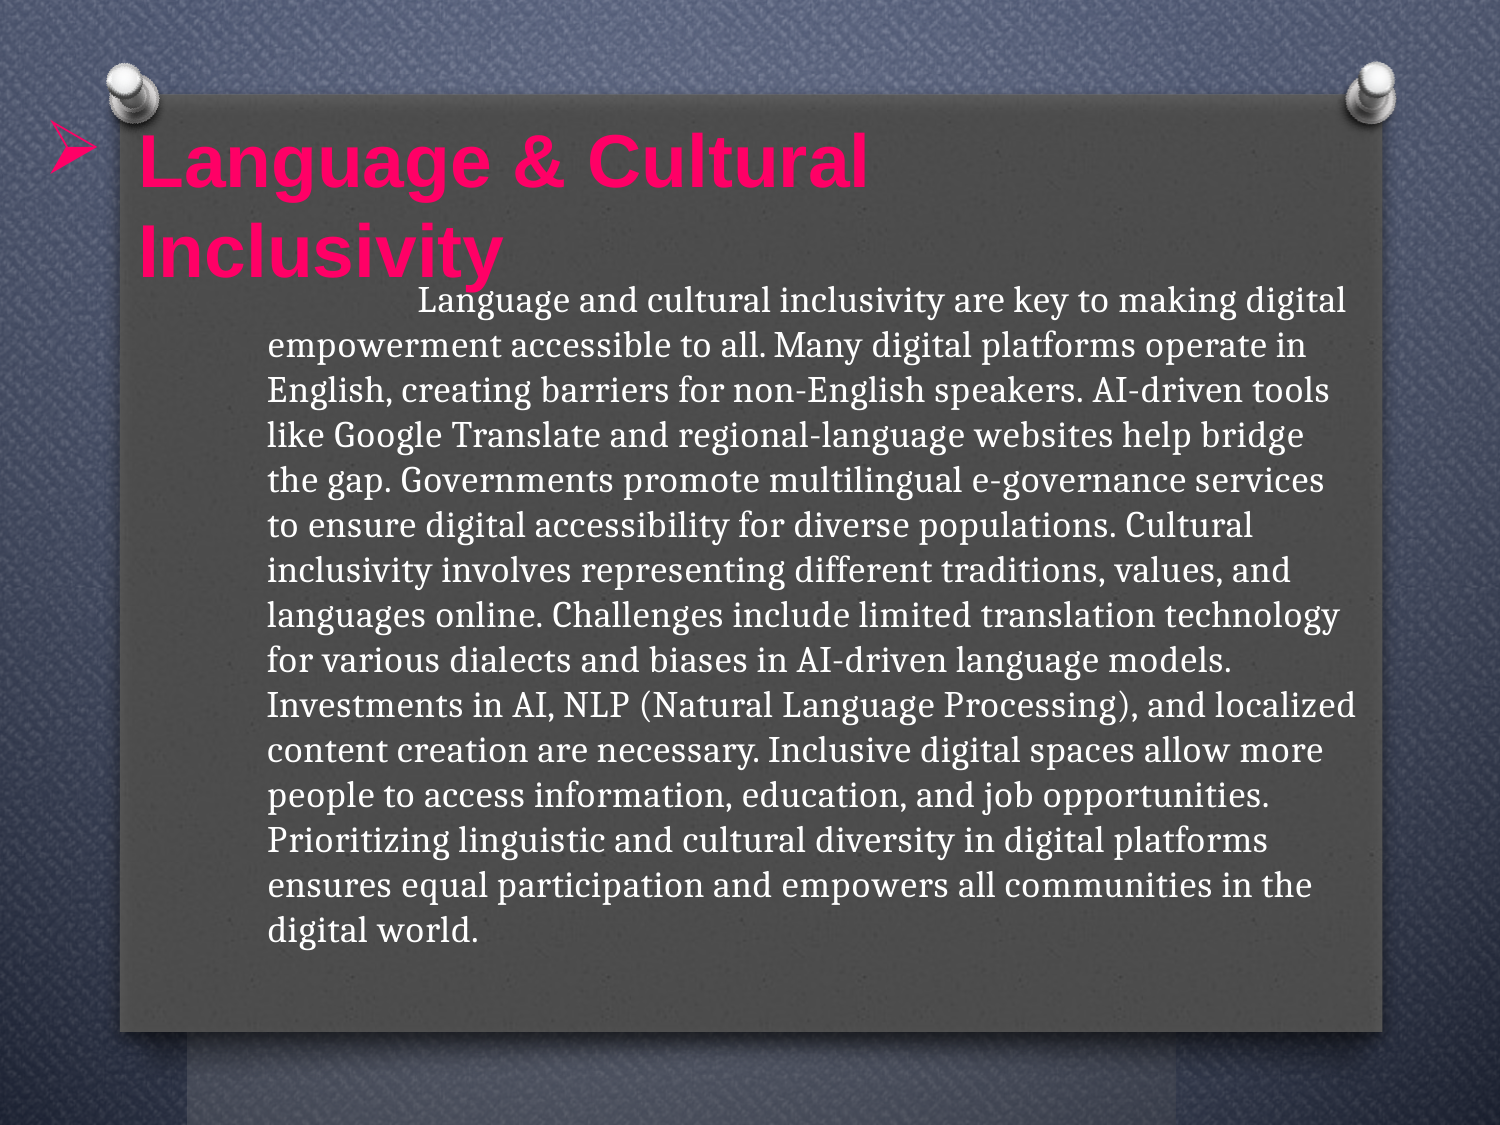

# Language & Cultural Inclusivity
	Language and cultural inclusivity are key to making digital empowerment accessible to all. Many digital platforms operate in English, creating barriers for non-English speakers. AI-driven tools like Google Translate and regional-language websites help bridge the gap. Governments promote multilingual e-governance services to ensure digital accessibility for diverse populations. Cultural inclusivity involves representing different traditions, values, and languages online. Challenges include limited translation technology for various dialects and biases in AI-driven language models. Investments in AI, NLP (Natural Language Processing), and localized content creation are necessary. Inclusive digital spaces allow more people to access information, education, and job opportunities. Prioritizing linguistic and cultural diversity in digital platforms ensures equal participation and empowers all communities in the digital world.